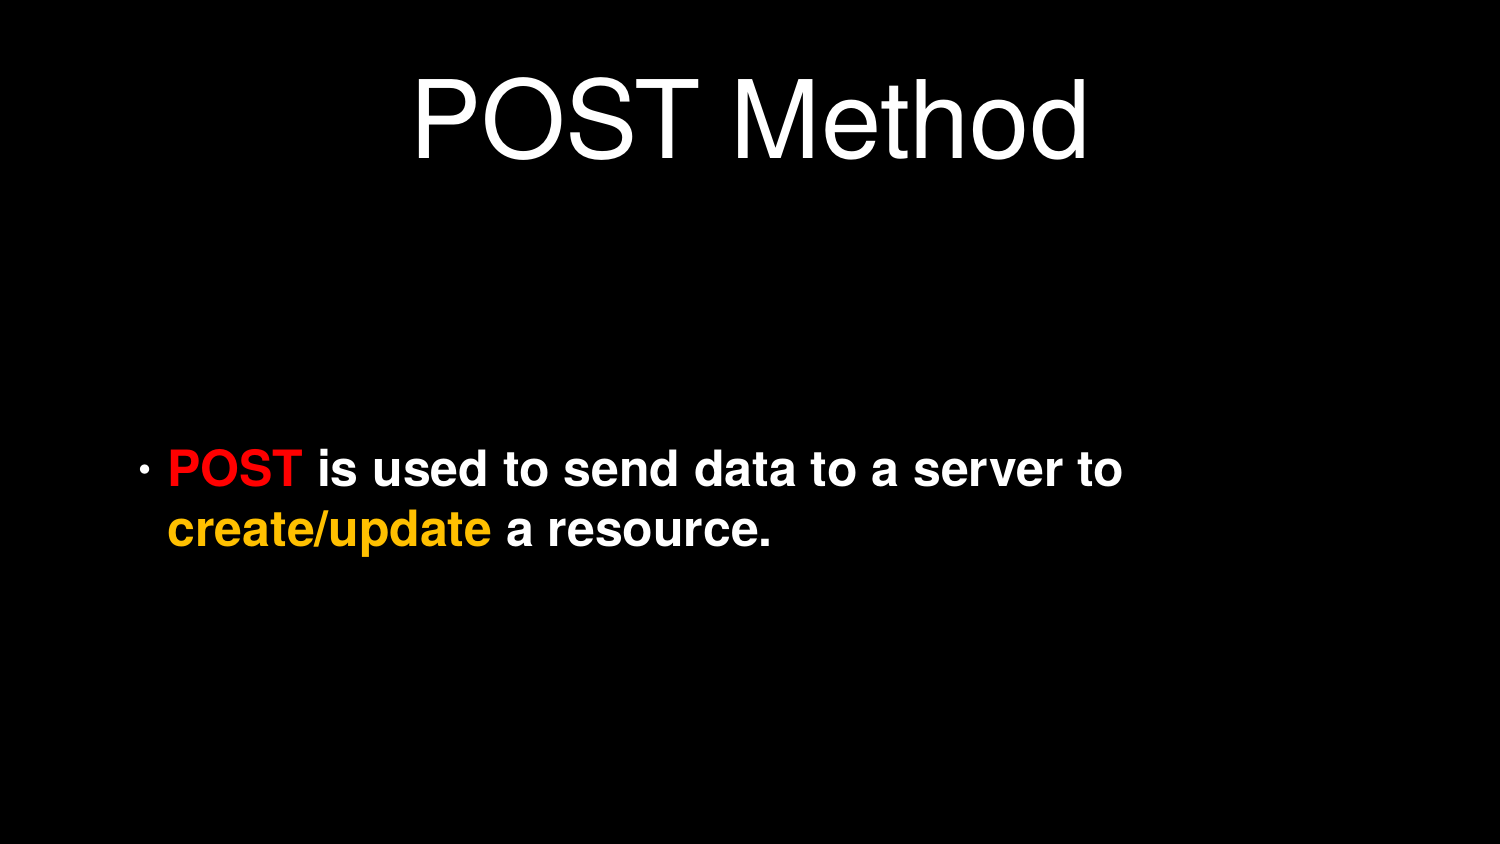

# POST Method
POST is used to send data to a server to create/update a resource.